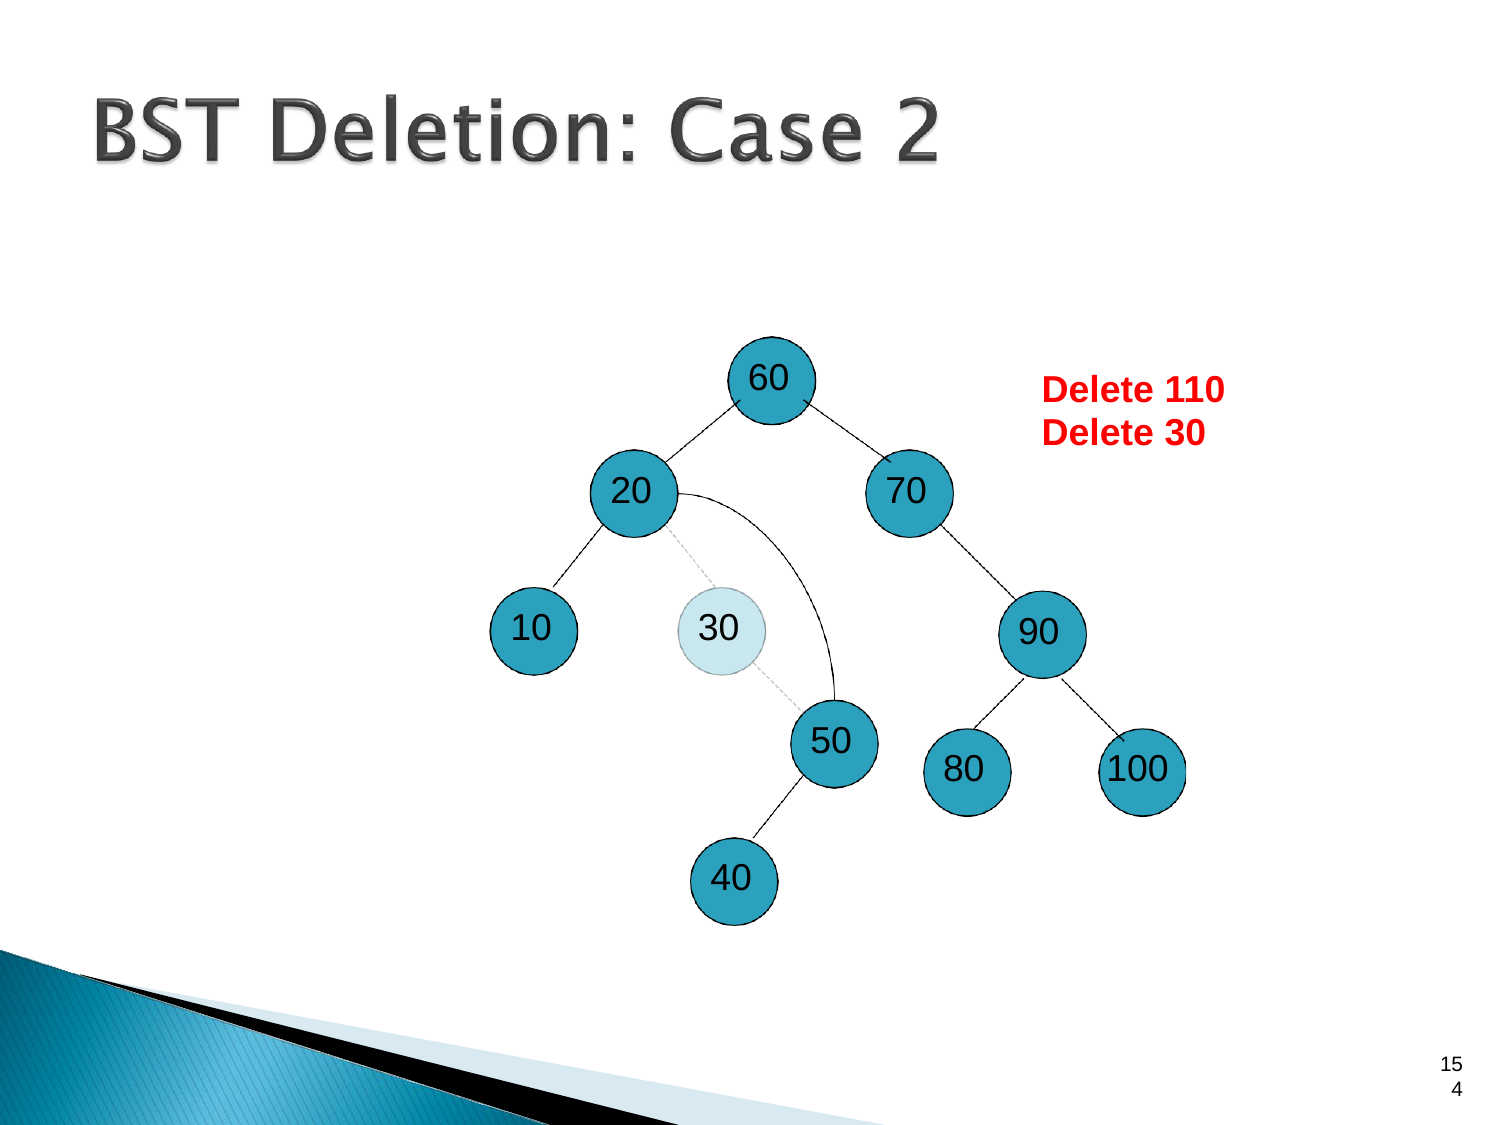

60
Delete 110
Delete 30
20
70
10
30
90
50
80
100
40
15
4